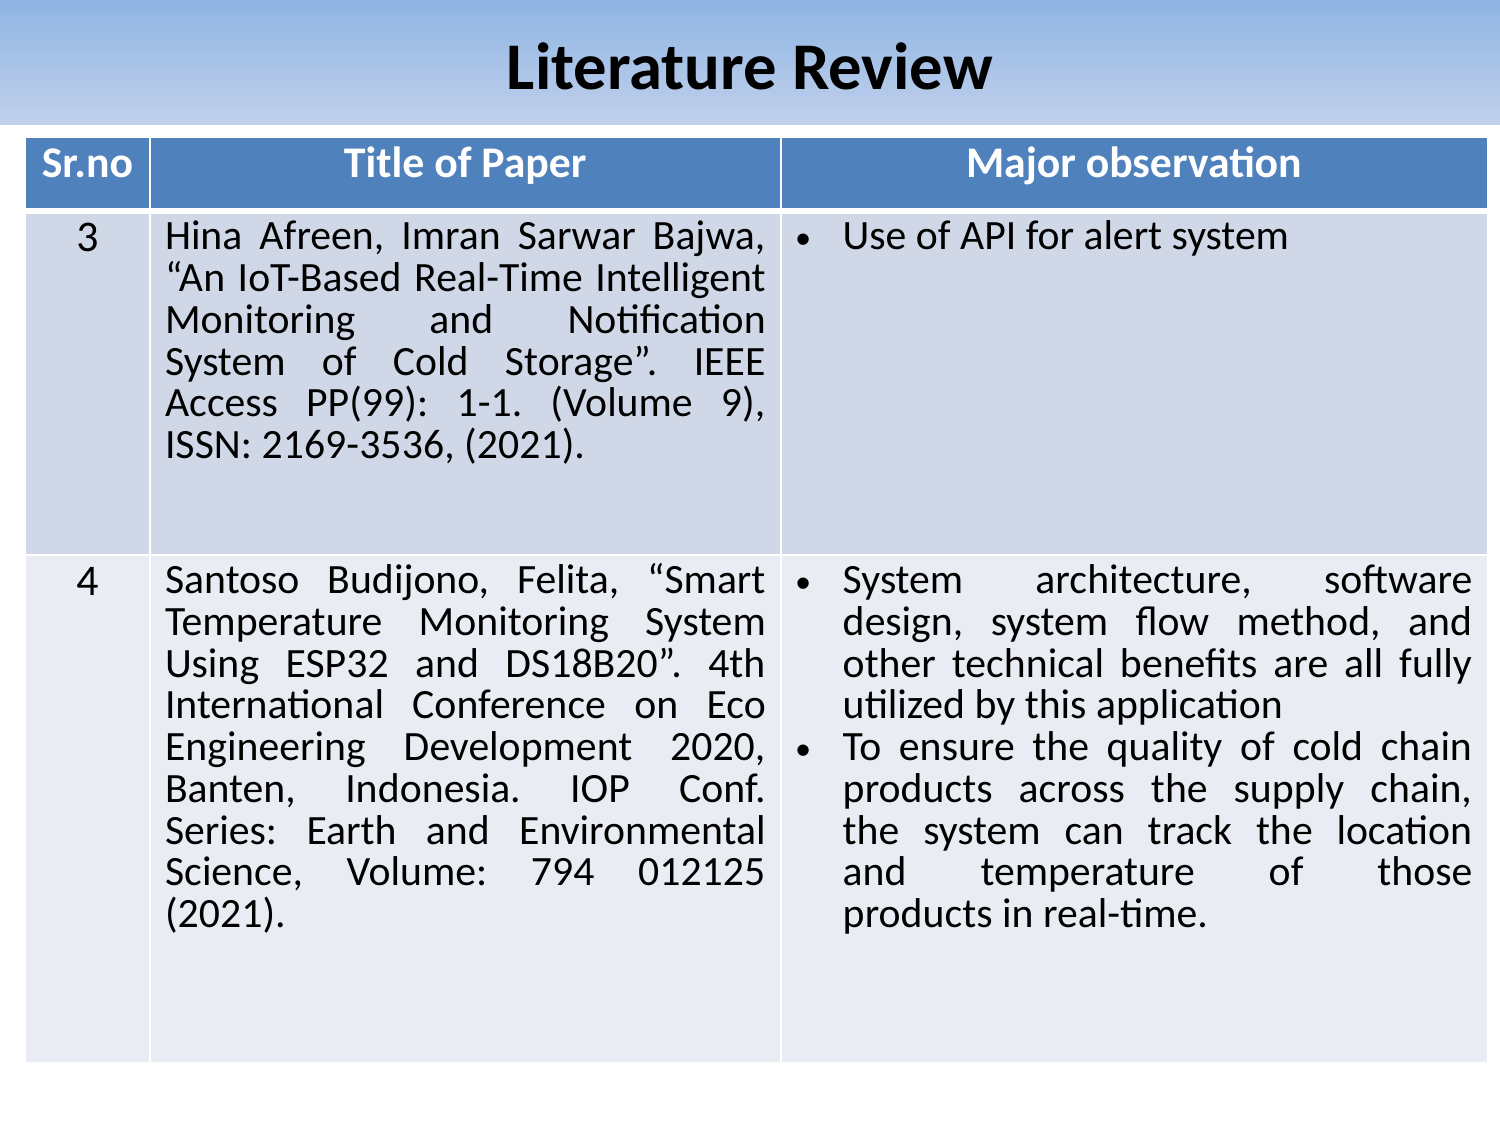

# Literature Review
| Sr.no | Title of Paper | Major observation |
| --- | --- | --- |
| 3 | Hina Afreen, Imran Sarwar Bajwa, “An IoT-Based Real-Time Intelligent Monitoring and Notification System of Cold Storage”. IEEE Access PP(99): 1-1. (Volume 9), ISSN: 2169-3536, (2021). | Use of API for alert system |
| 4 | Santoso Budijono, Felita, “Smart Temperature Monitoring System Using ESP32 and DS18B20”. 4th International Conference on Eco Engineering Development 2020, Banten, Indonesia. IOP Conf. Series: Earth and Environmental Science, Volume: 794 012125 (2021). | System architecture, software design, system flow method, and other technical benefits are all fully utilized by this application To ensure the quality of cold chain products across the supply chain, the system can track the location and temperature of those products in real-time. |